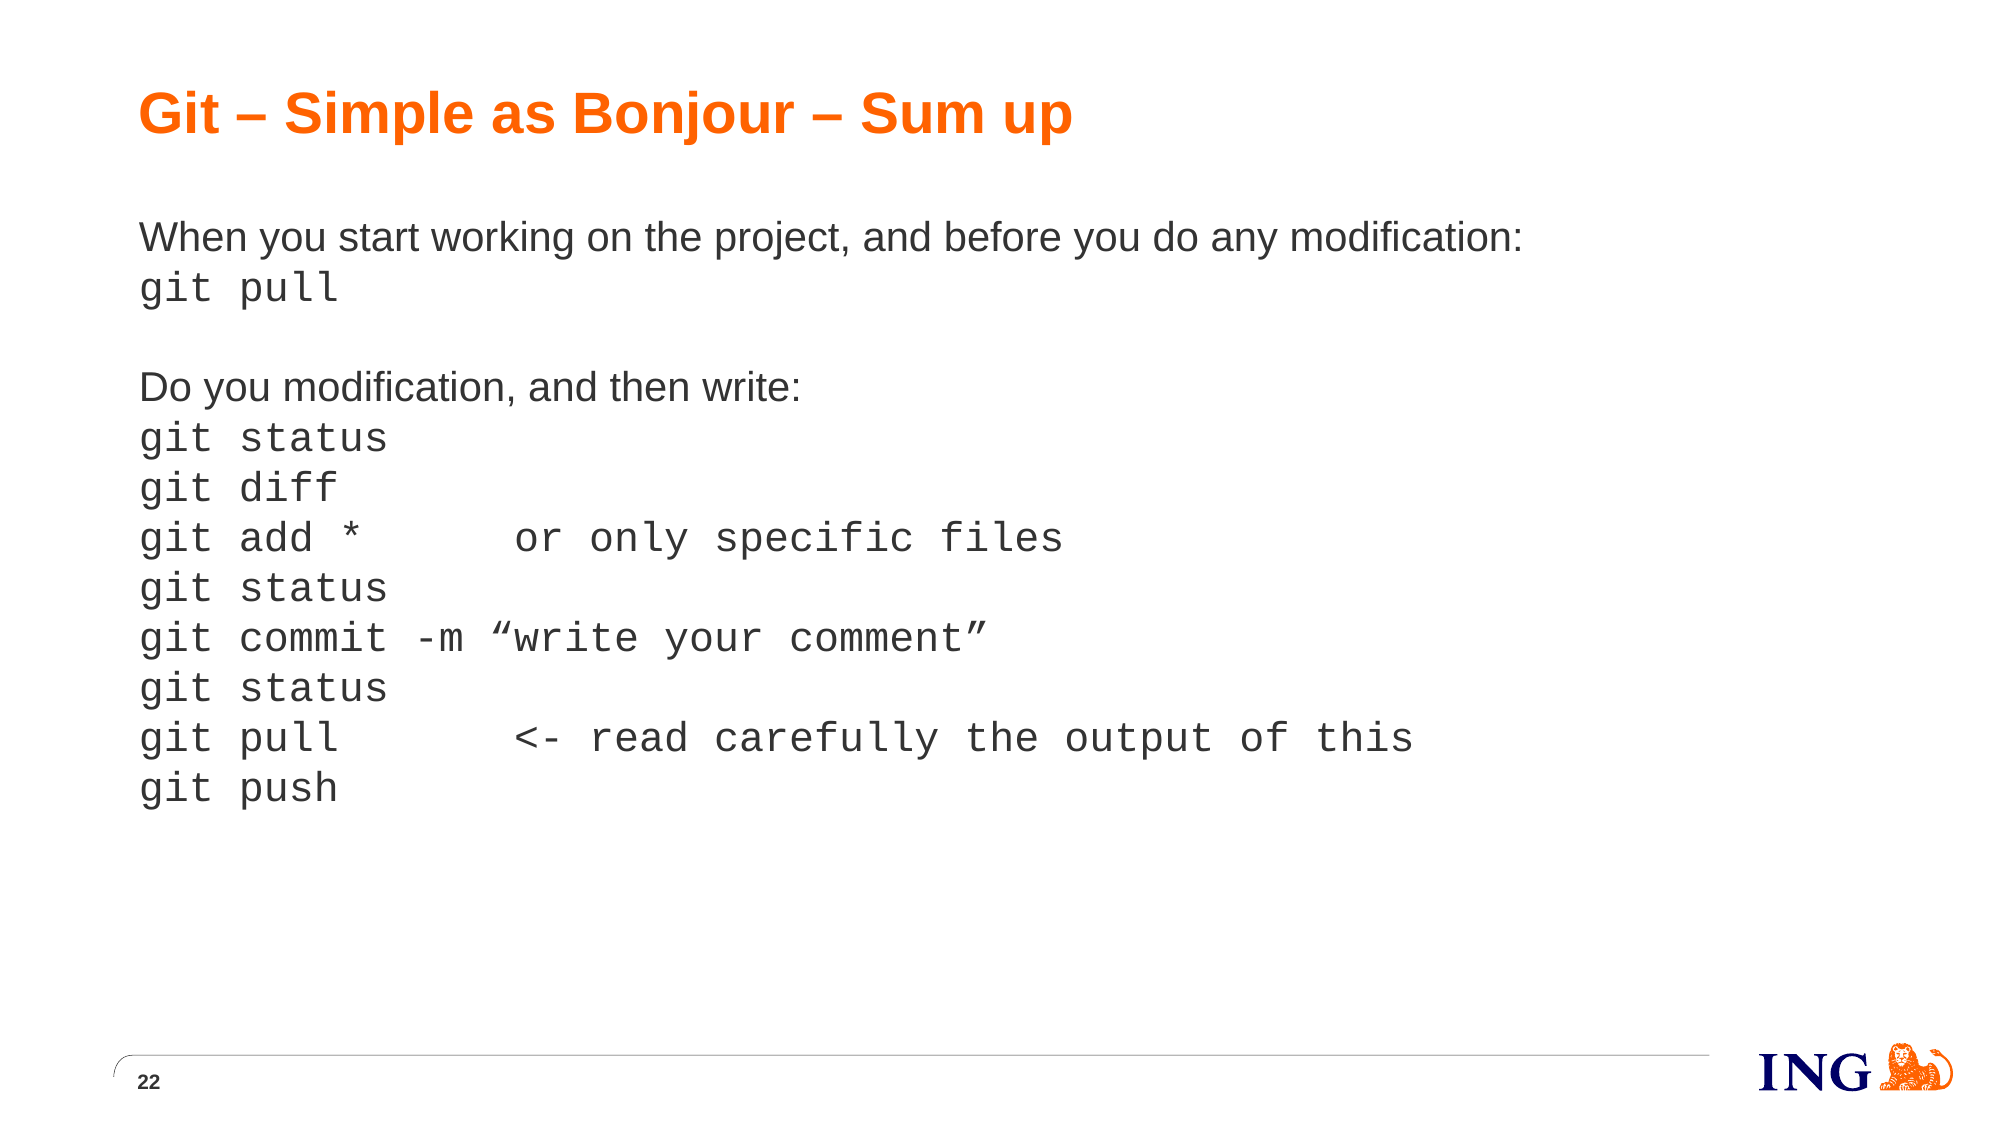

# Git – Simple as Bonjour – Sum up
When you start working on the project, and before you do any modification:
git pull

Do you modification, and then write:
git status
git diff
git add *      or only specific files
git status
git commit -m “write your comment”
git status
git pull       <- read carefully the output of this
git push

22